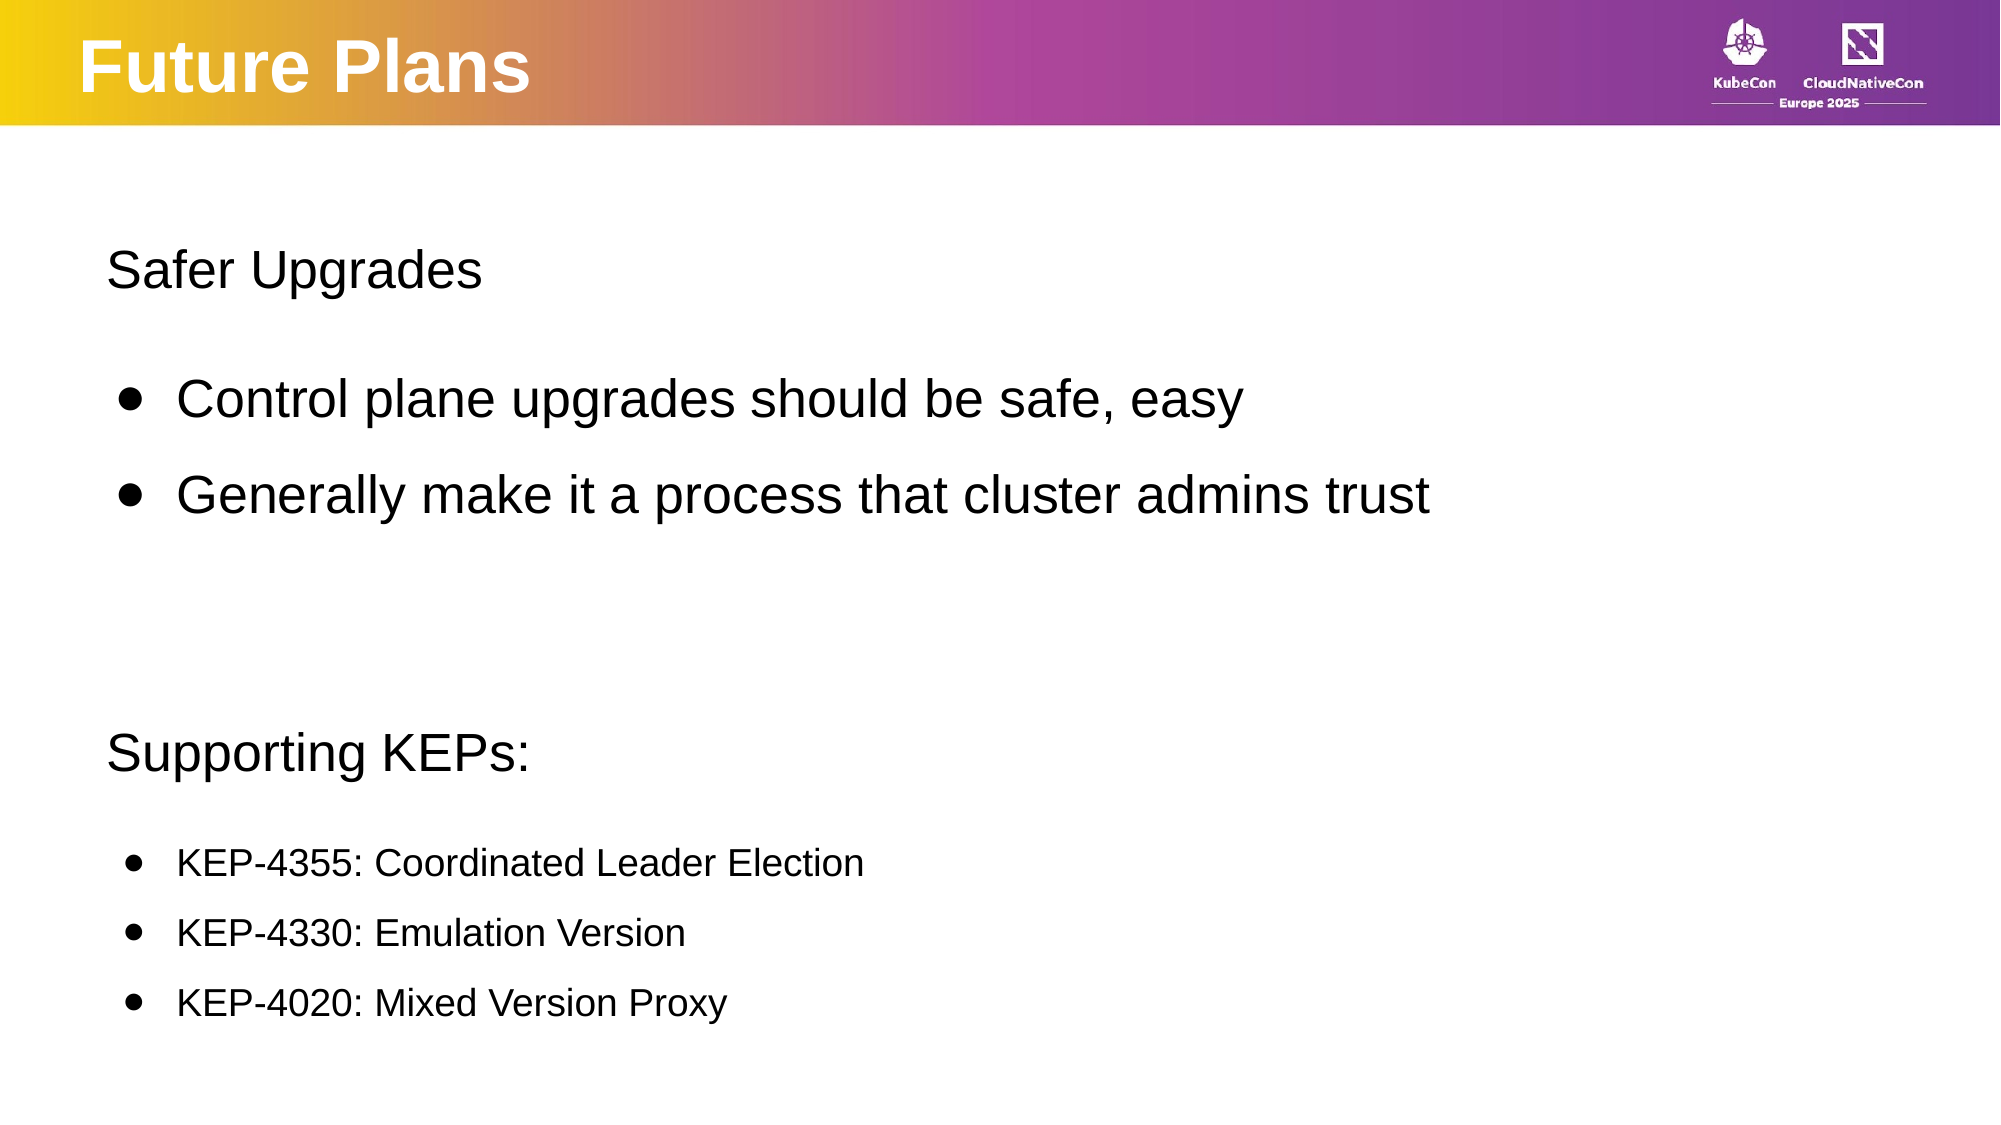

Future Plans
Safer Upgrades
Control plane upgrades should be safe, easy
Generally make it a process that cluster admins trust

Supporting KEPs:
KEP-4355: Coordinated Leader Election
KEP-4330: Emulation Version
KEP-4020: Mixed Version Proxy